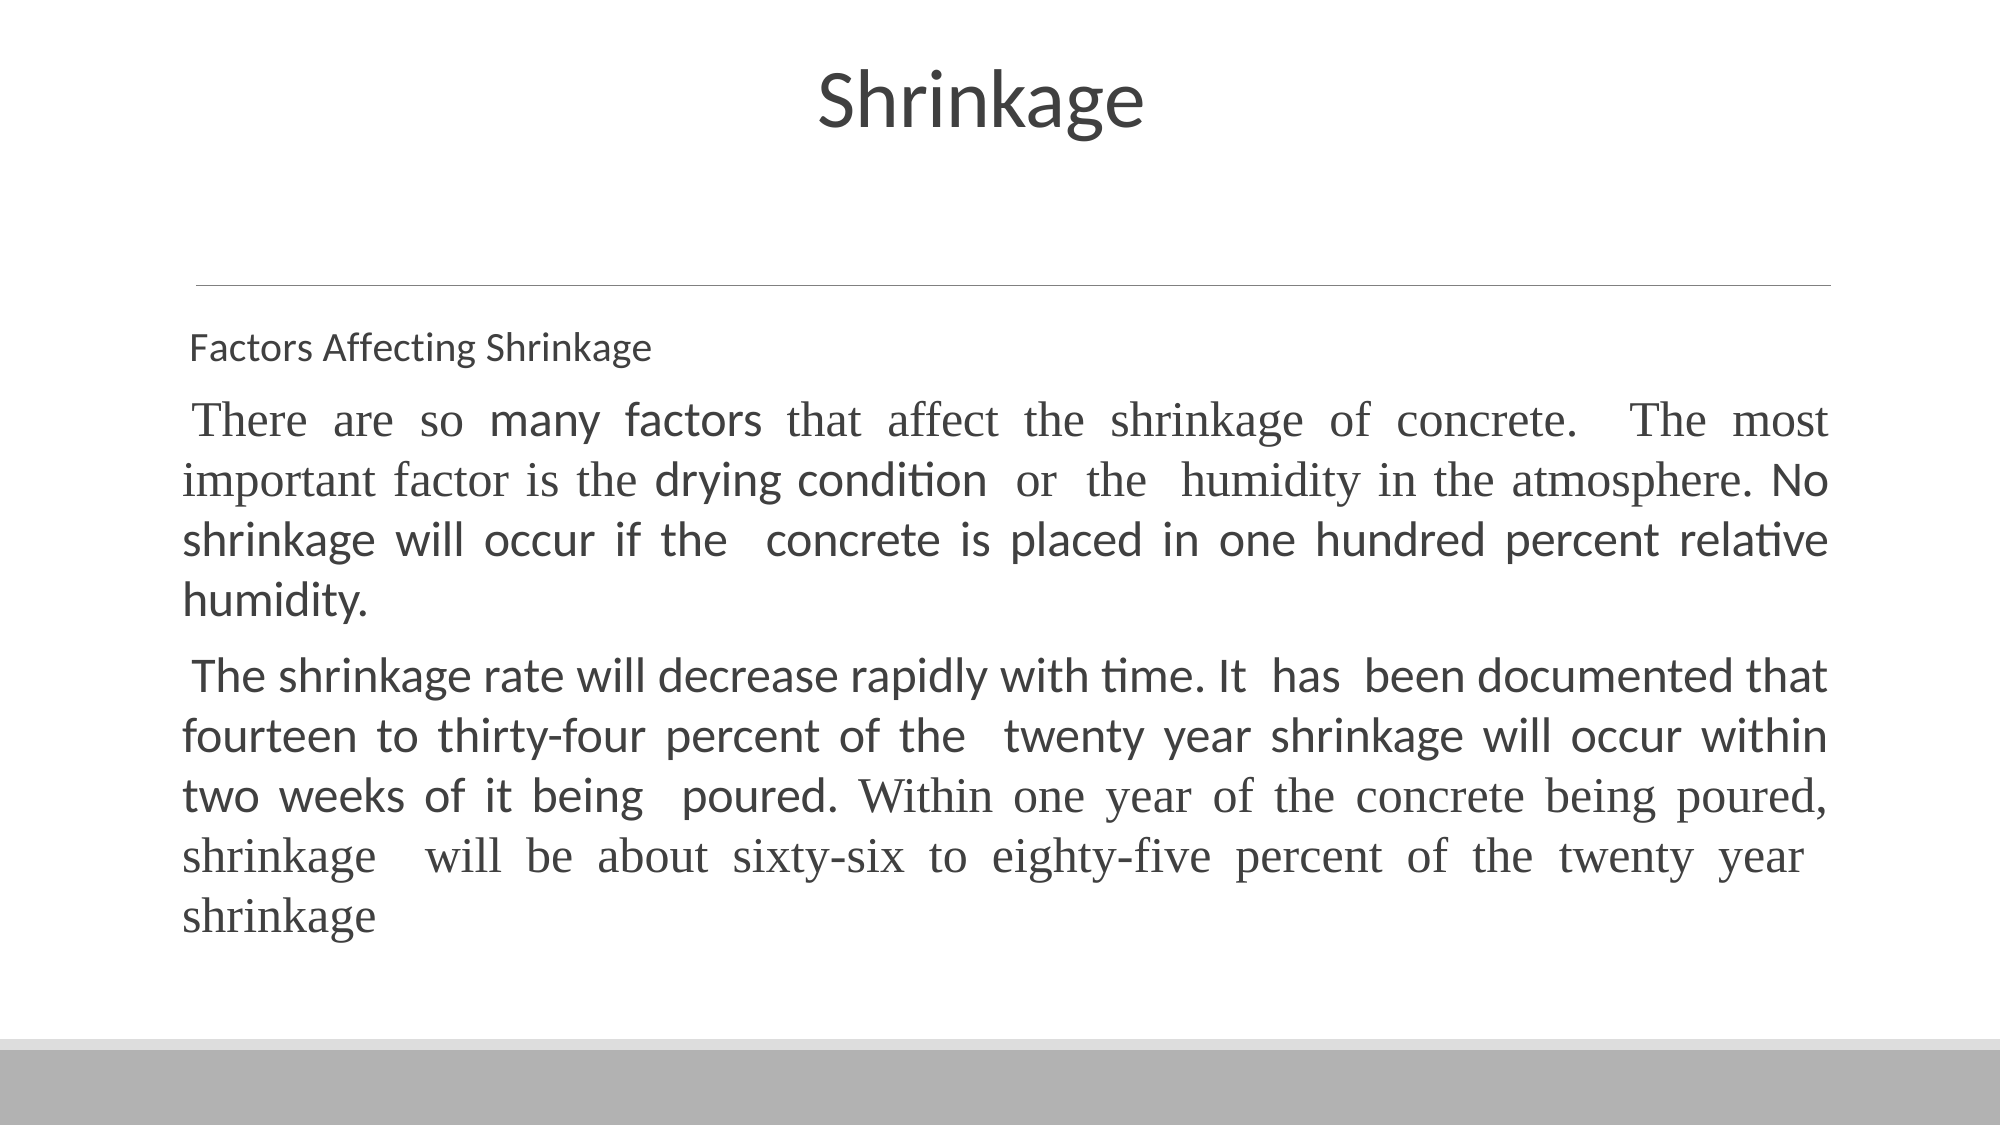

# Shrinkage
Factors Affecting Shrinkage
There are so many factors that affect the shrinkage of concrete.  The most important factor is the drying condition or the  humidity in the atmosphere. No shrinkage will occur if the  concrete is placed in one hundred percent relative humidity.
The shrinkage rate will decrease rapidly with time. It has  been documented that fourteen to thirty-four percent of the  twenty year shrinkage will occur within two weeks of it being  poured. Within one year of the concrete being poured, shrinkage  will be about sixty-six to eighty-five percent of the twenty year  shrinkage